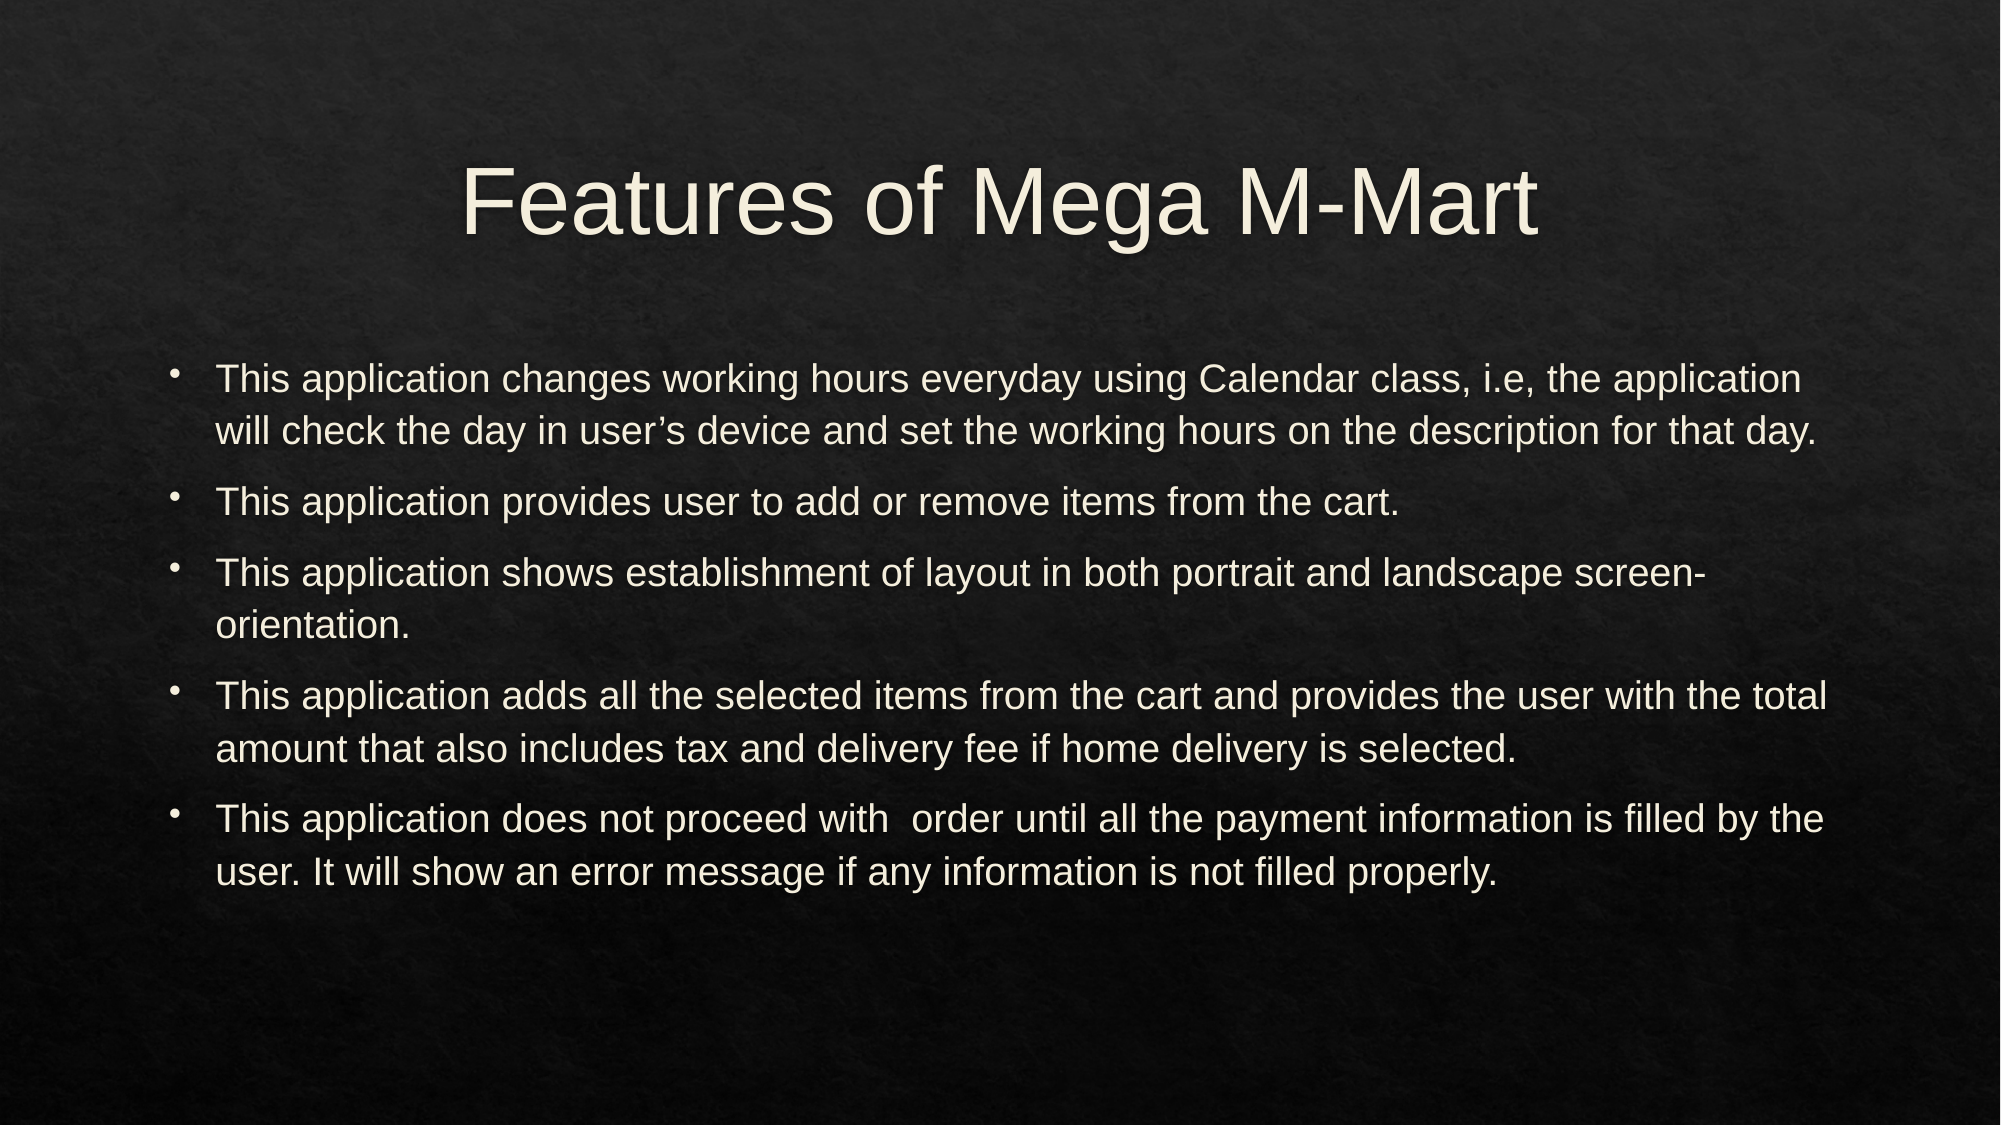

# Features of Mega M-Mart
This application changes working hours everyday using Calendar class, i.e, the application will check the day in user’s device and set the working hours on the description for that day.
This application provides user to add or remove items from the cart.
This application shows establishment of layout in both portrait and landscape screen-orientation.
This application adds all the selected items from the cart and provides the user with the total amount that also includes tax and delivery fee if home delivery is selected.
This application does not proceed with  order until all the payment information is filled by the user. It will show an error message if any information is not filled properly.